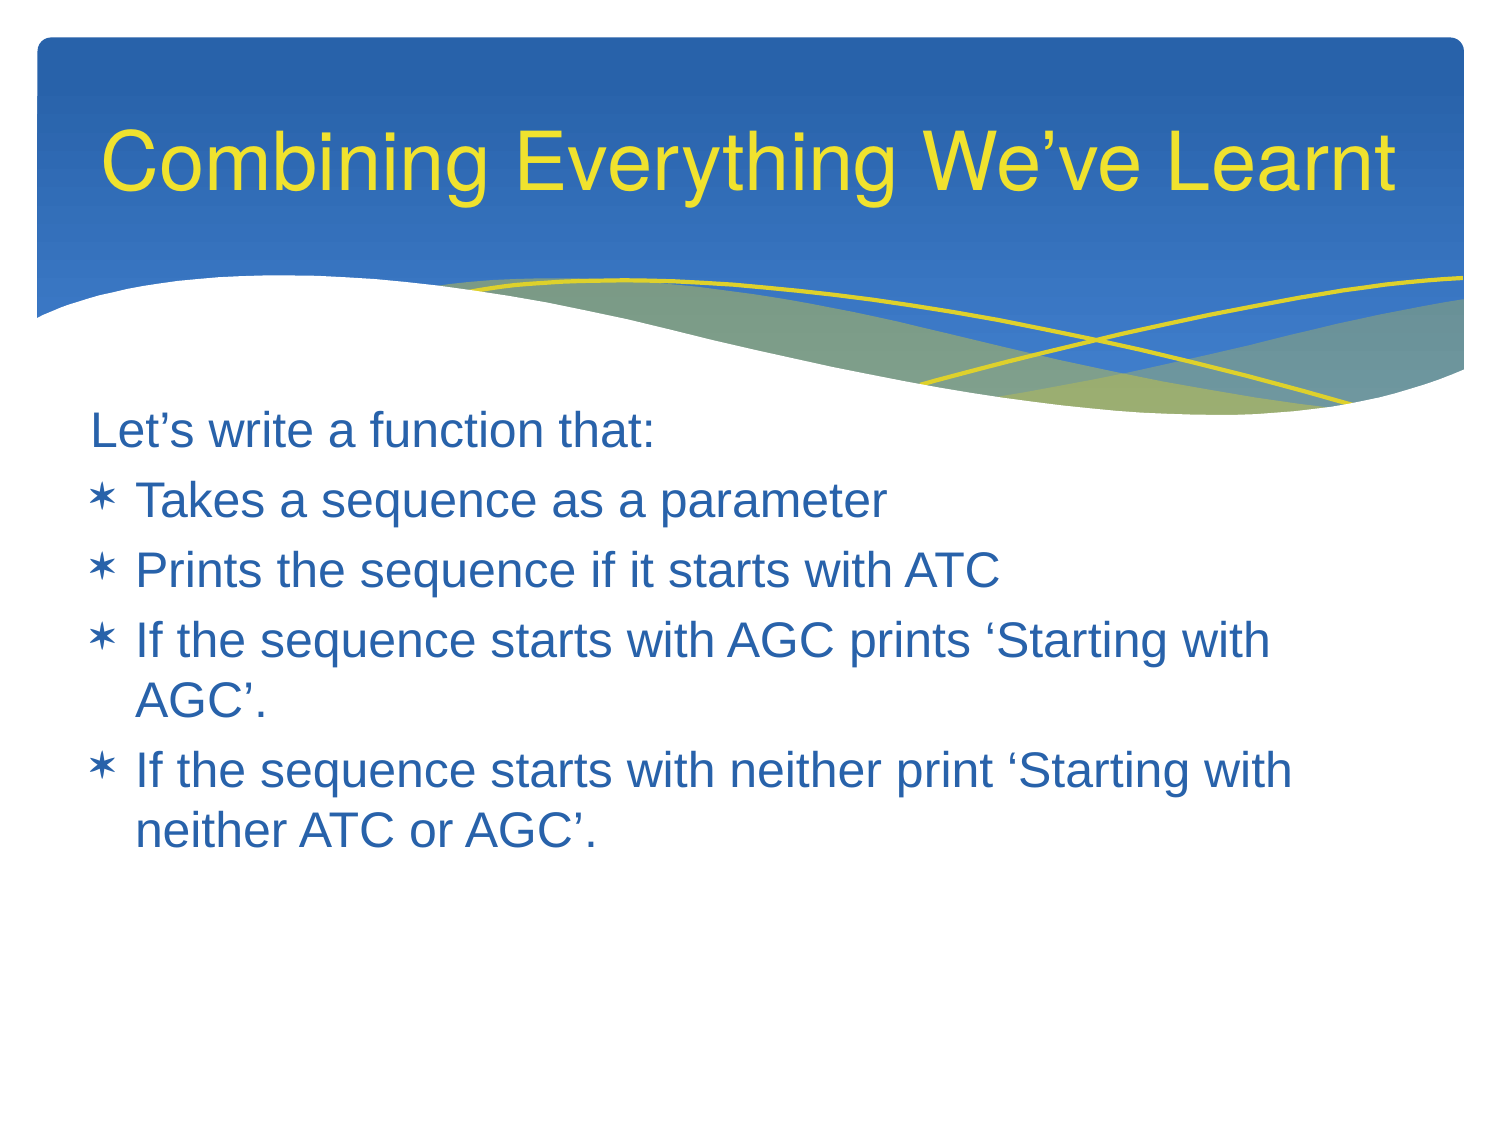

# Combining Everything We’ve Learnt
Let’s write a function that:
Takes a sequence as a parameter
Prints the sequence if it starts with ATC
If the sequence starts with AGC prints ‘Starting with AGC’.
If the sequence starts with neither print ‘Starting with neither ATC or AGC’.